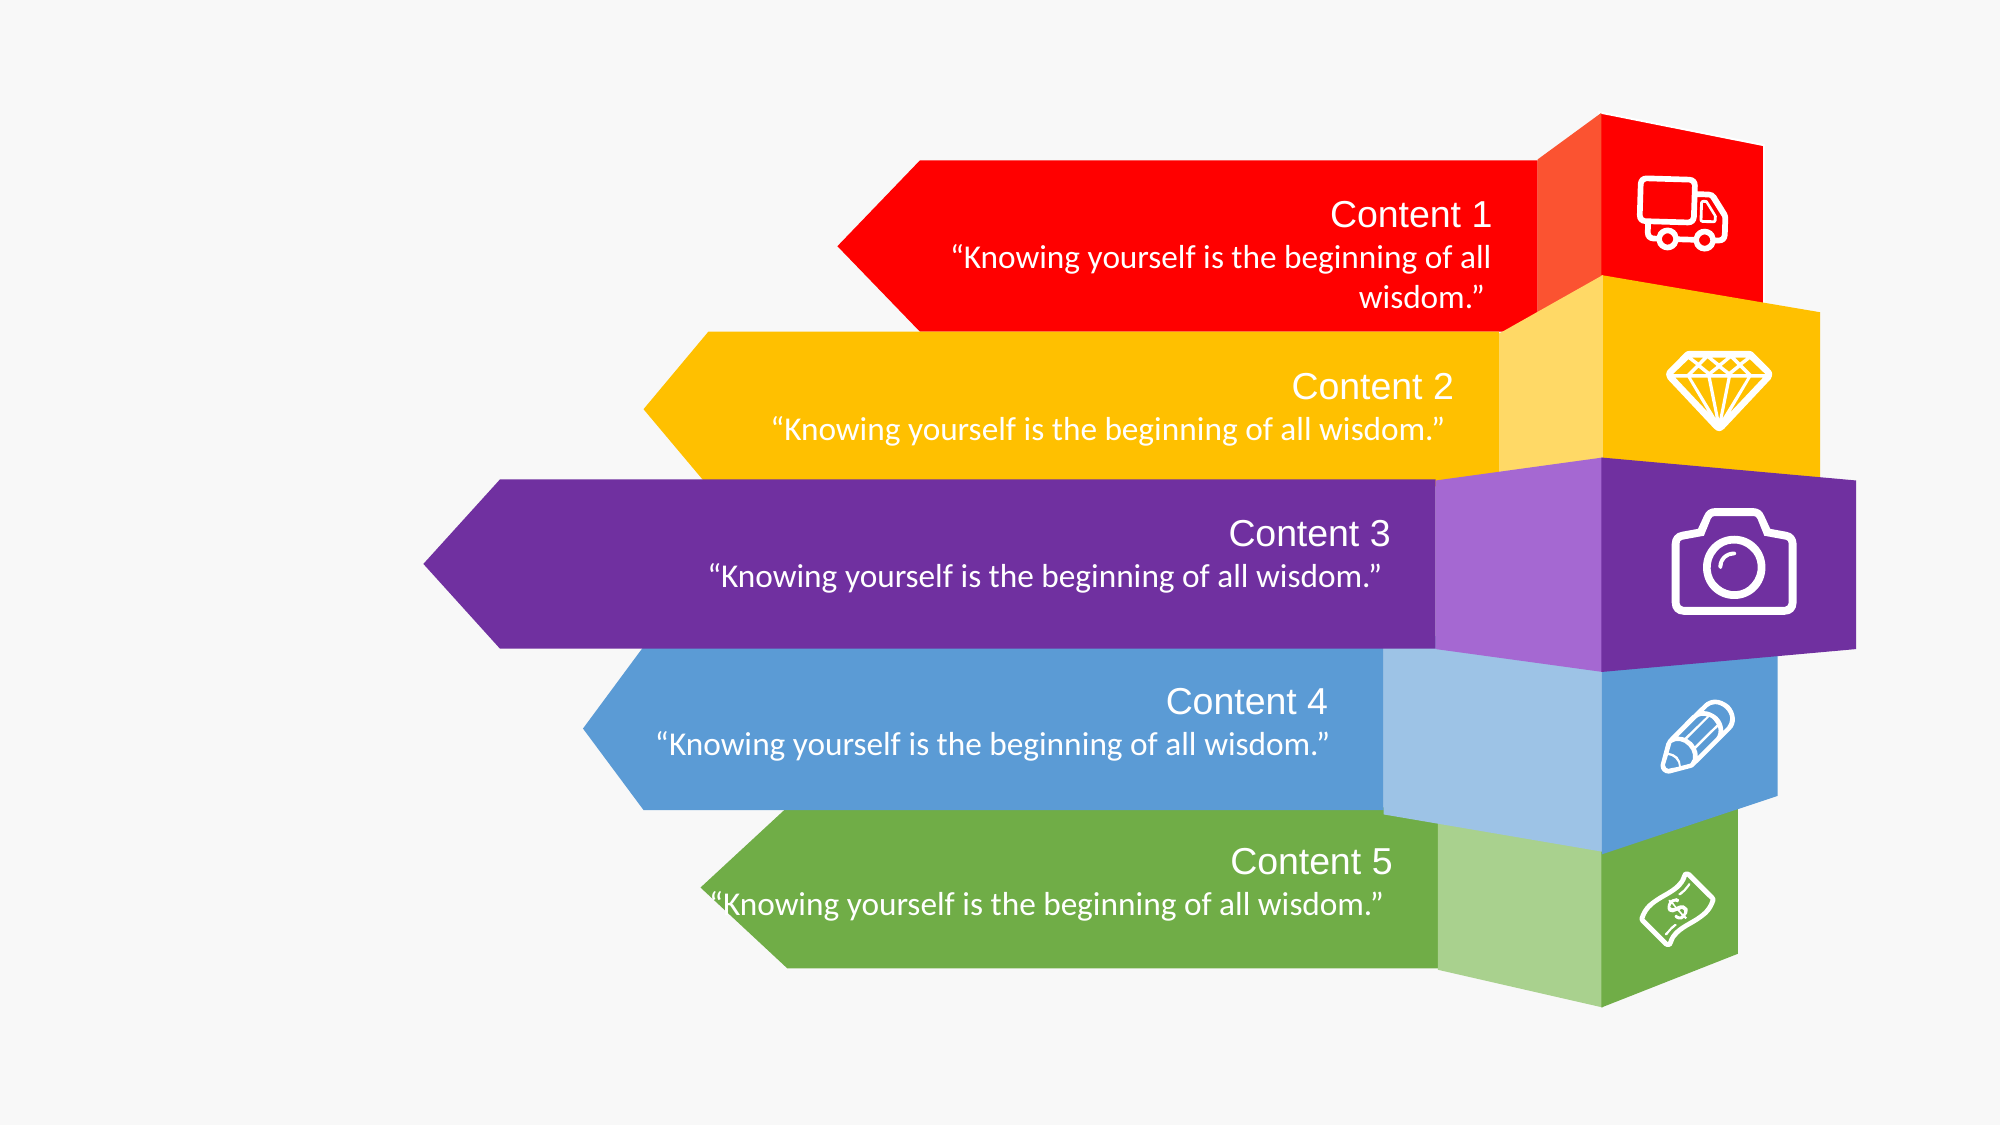

Content 1
“Knowing yourself is the beginning of all wisdom.”

Content 2
“Knowing yourself is the beginning of all wisdom.”

Content 3
“Knowing yourself is the beginning of all wisdom.”

Content 4
“Knowing yourself is the beginning of all wisdom.”

Content 5
“Knowing yourself is the beginning of all wisdom.”